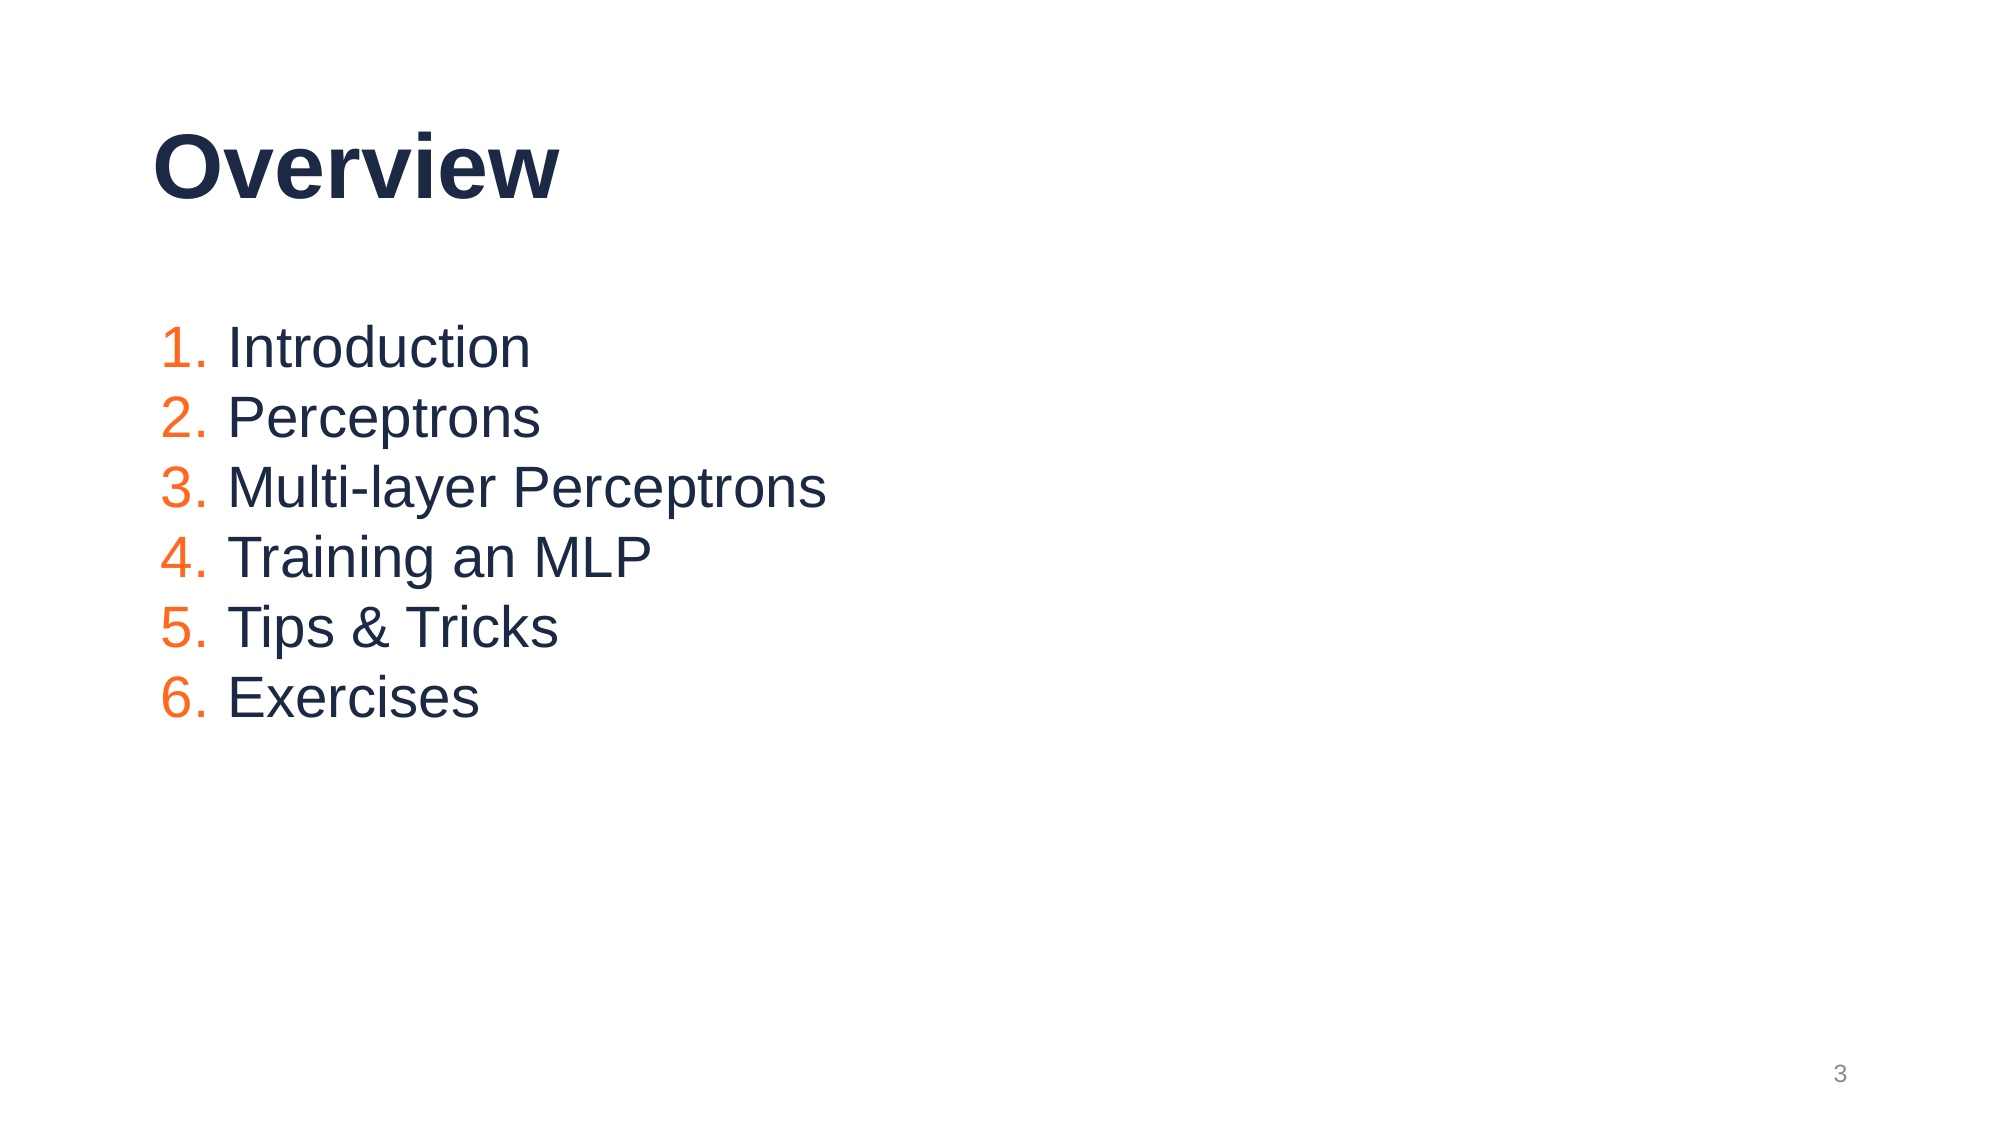

# Overview
Introduction
Perceptrons
Multi-layer Perceptrons
Training an MLP
Tips & Tricks
Exercises
3